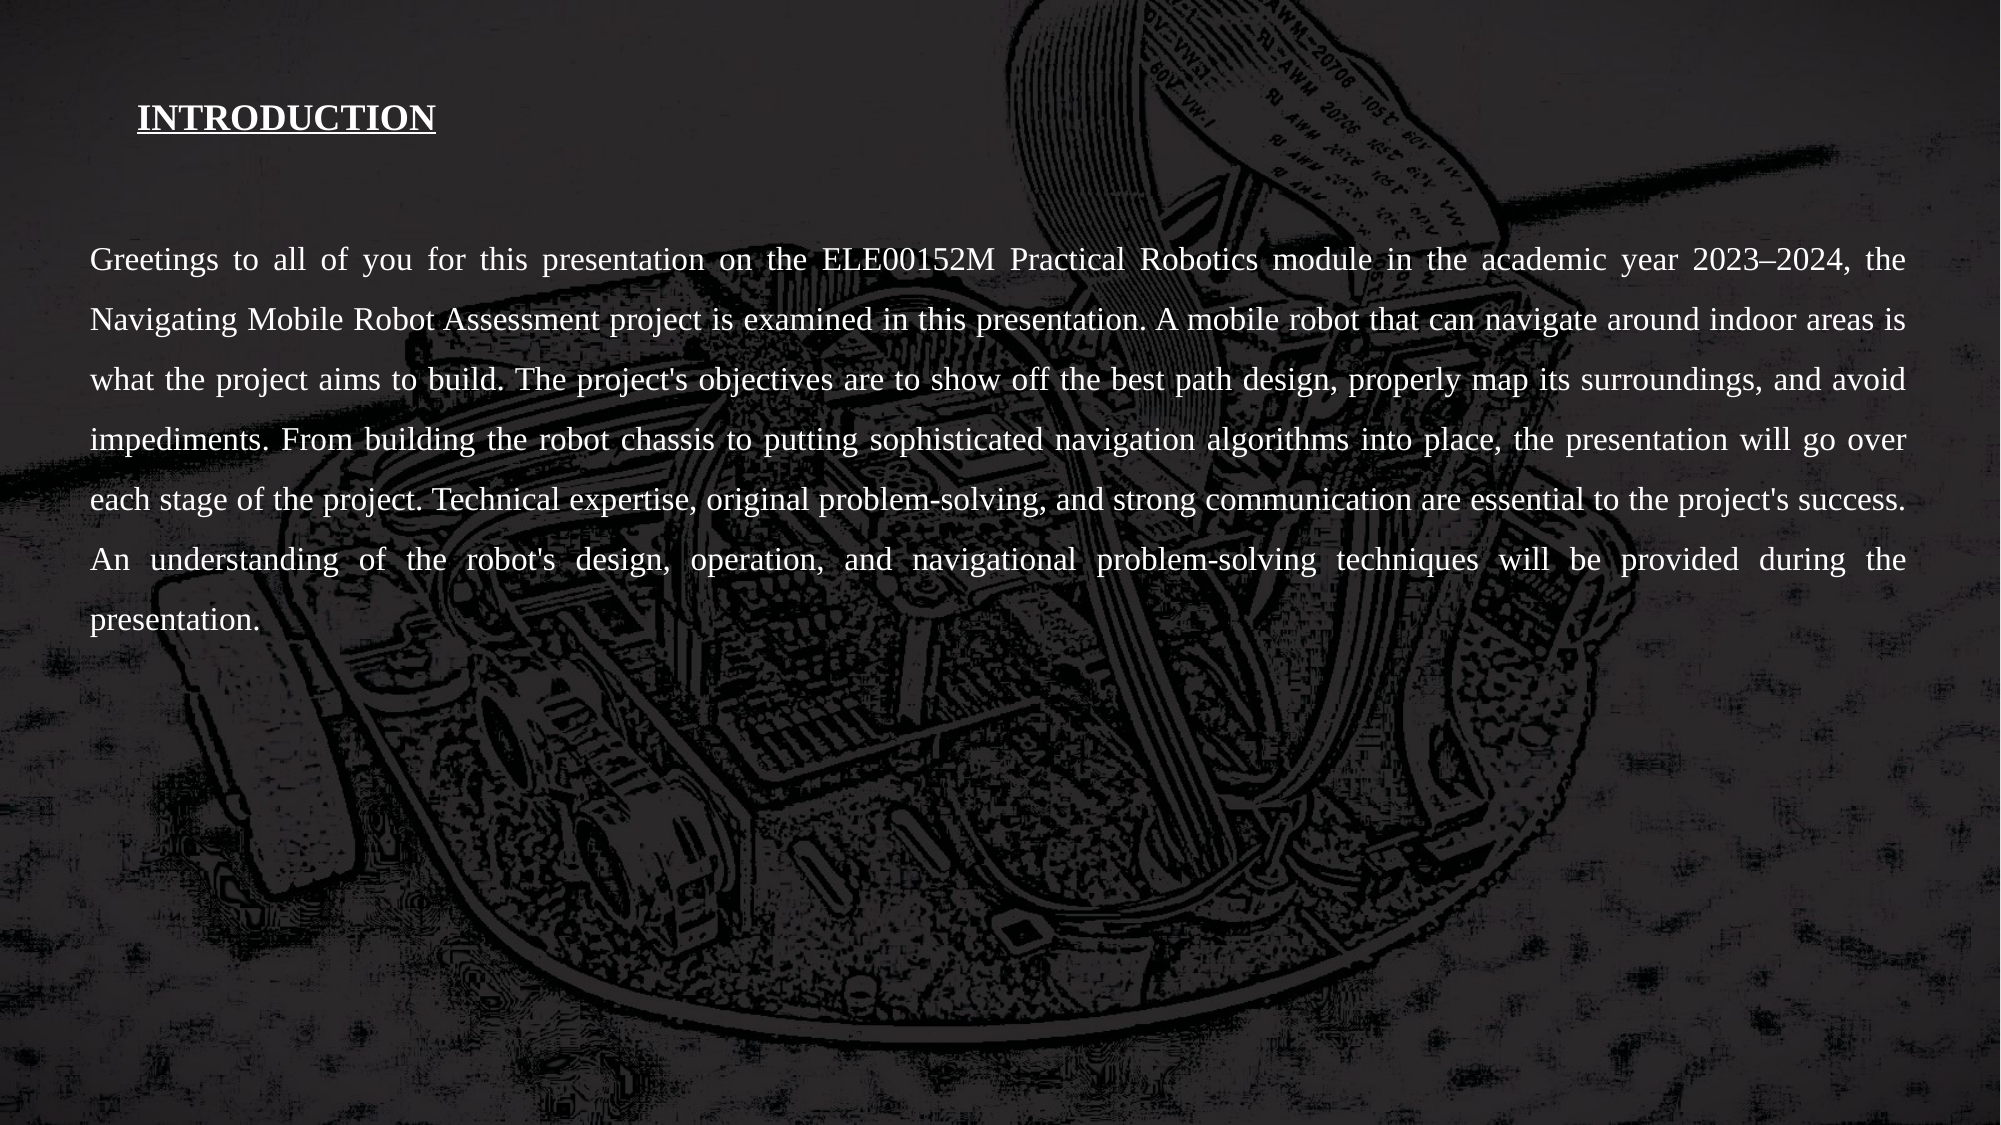

INTRODUCTION
Greetings to all of you for this presentation on the ELE00152M Practical Robotics module in the academic year 2023–2024, the Navigating Mobile Robot Assessment project is examined in this presentation. A mobile robot that can navigate around indoor areas is what the project aims to build. The project's objectives are to show off the best path design, properly map its surroundings, and avoid impediments. From building the robot chassis to putting sophisticated navigation algorithms into place, the presentation will go over each stage of the project. Technical expertise, original problem-solving, and strong communication are essential to the project's success. An understanding of the robot's design, operation, and navigational problem-solving techniques will be provided during the presentation.